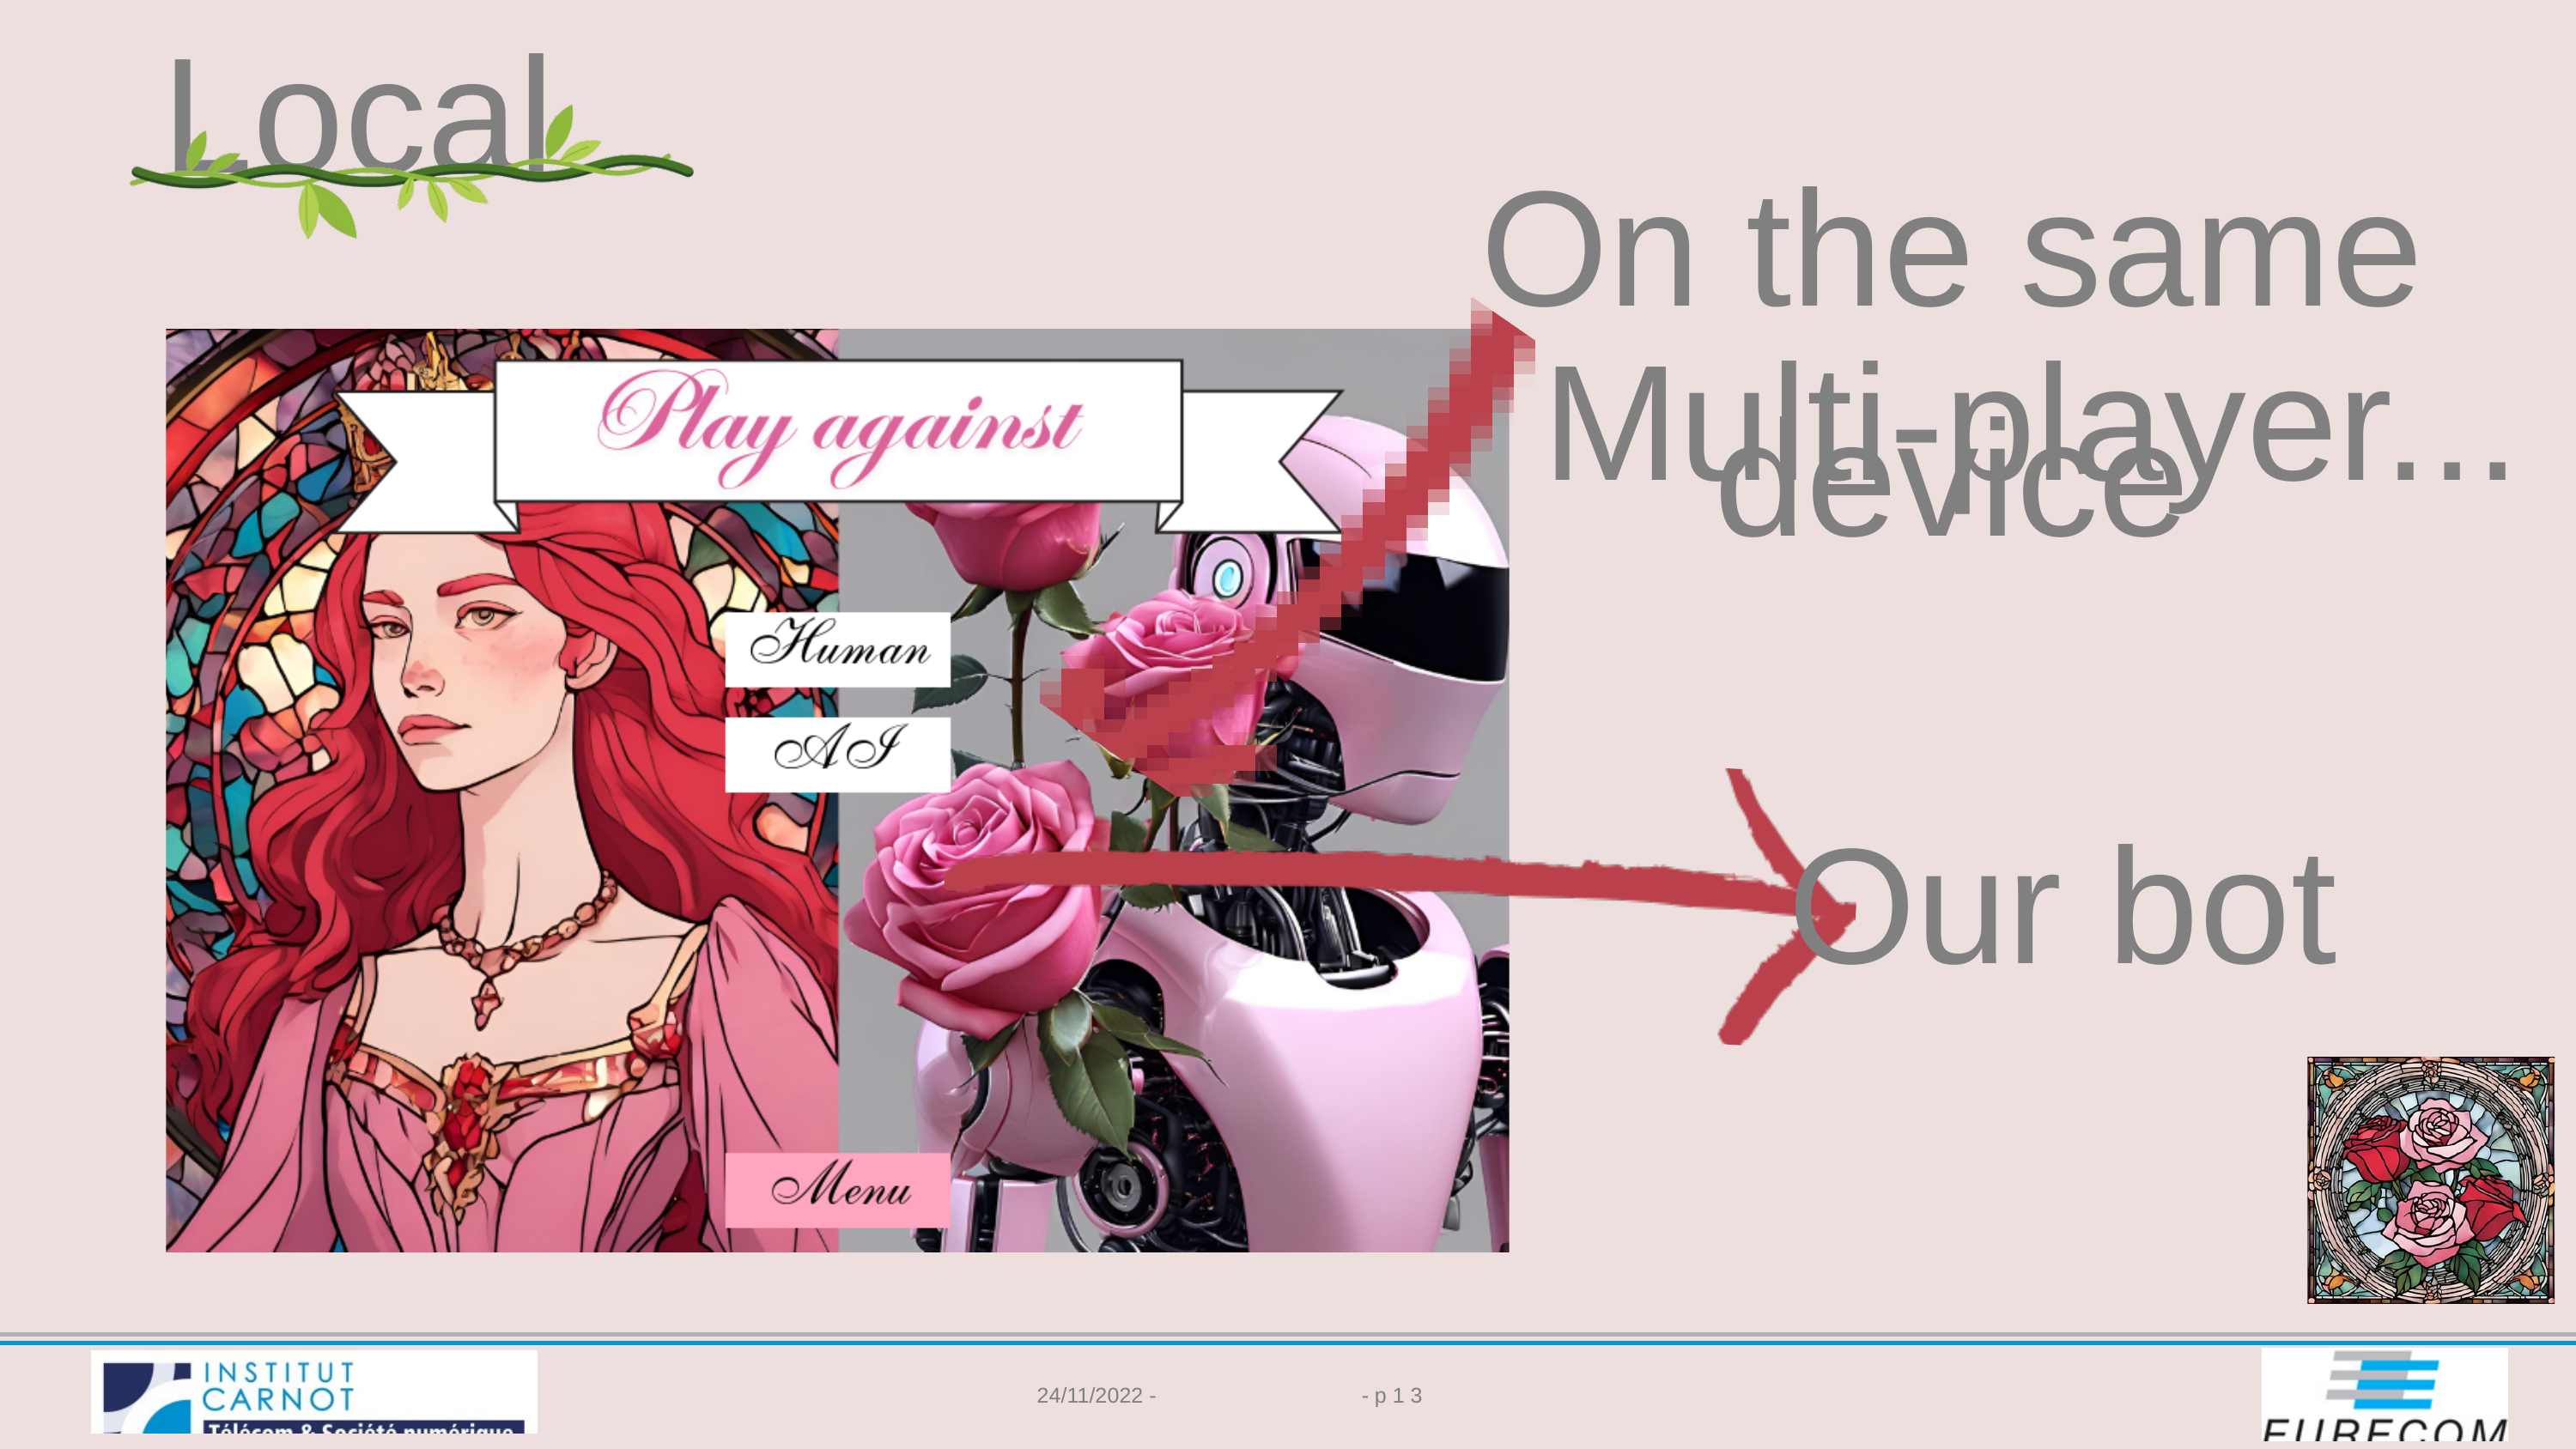

Local

On the same device

Multi-player...

Our bot

24/11/2022 -
- p 1 3